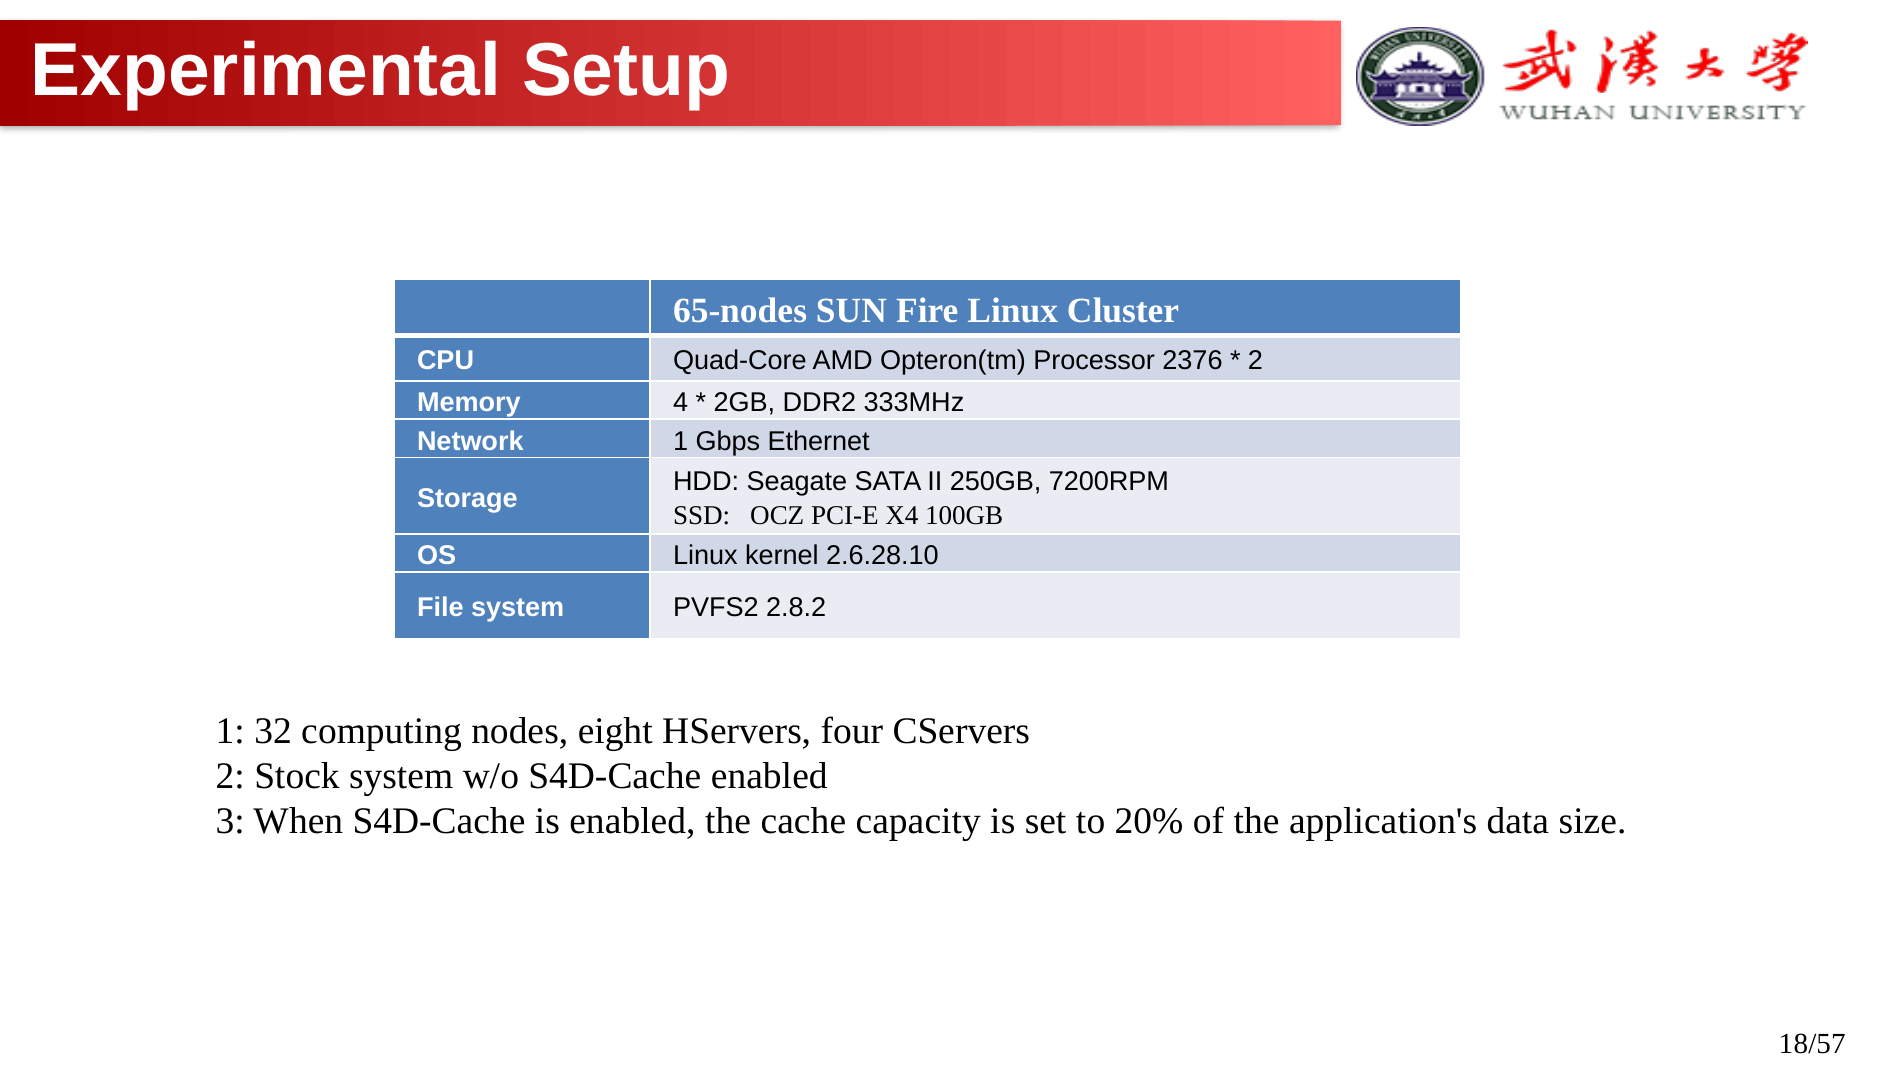

Experimental Setup
|  | 65-nodes SUN Fire Linux Cluster |
| --- | --- |
| CPU | Quad-Core AMD Opteron(tm) Processor 2376 \* 2 |
| Memory | 4 \* 2GB, DDR2 333MHz |
| Network | 1 Gbps Ethernet |
| Storage | HDD: Seagate SATA II 250GB, 7200RPM SSD: OCZ PCI-E X4 100GB |
| OS | Linux kernel 2.6.28.10 |
| File system | PVFS2 2.8.2 |
1: 32 computing nodes, eight HServers, four CServers
2: Stock system w/o S4D-Cache enabled
3: When S4D-Cache is enabled, the cache capacity is set to 20% of the application's data size.